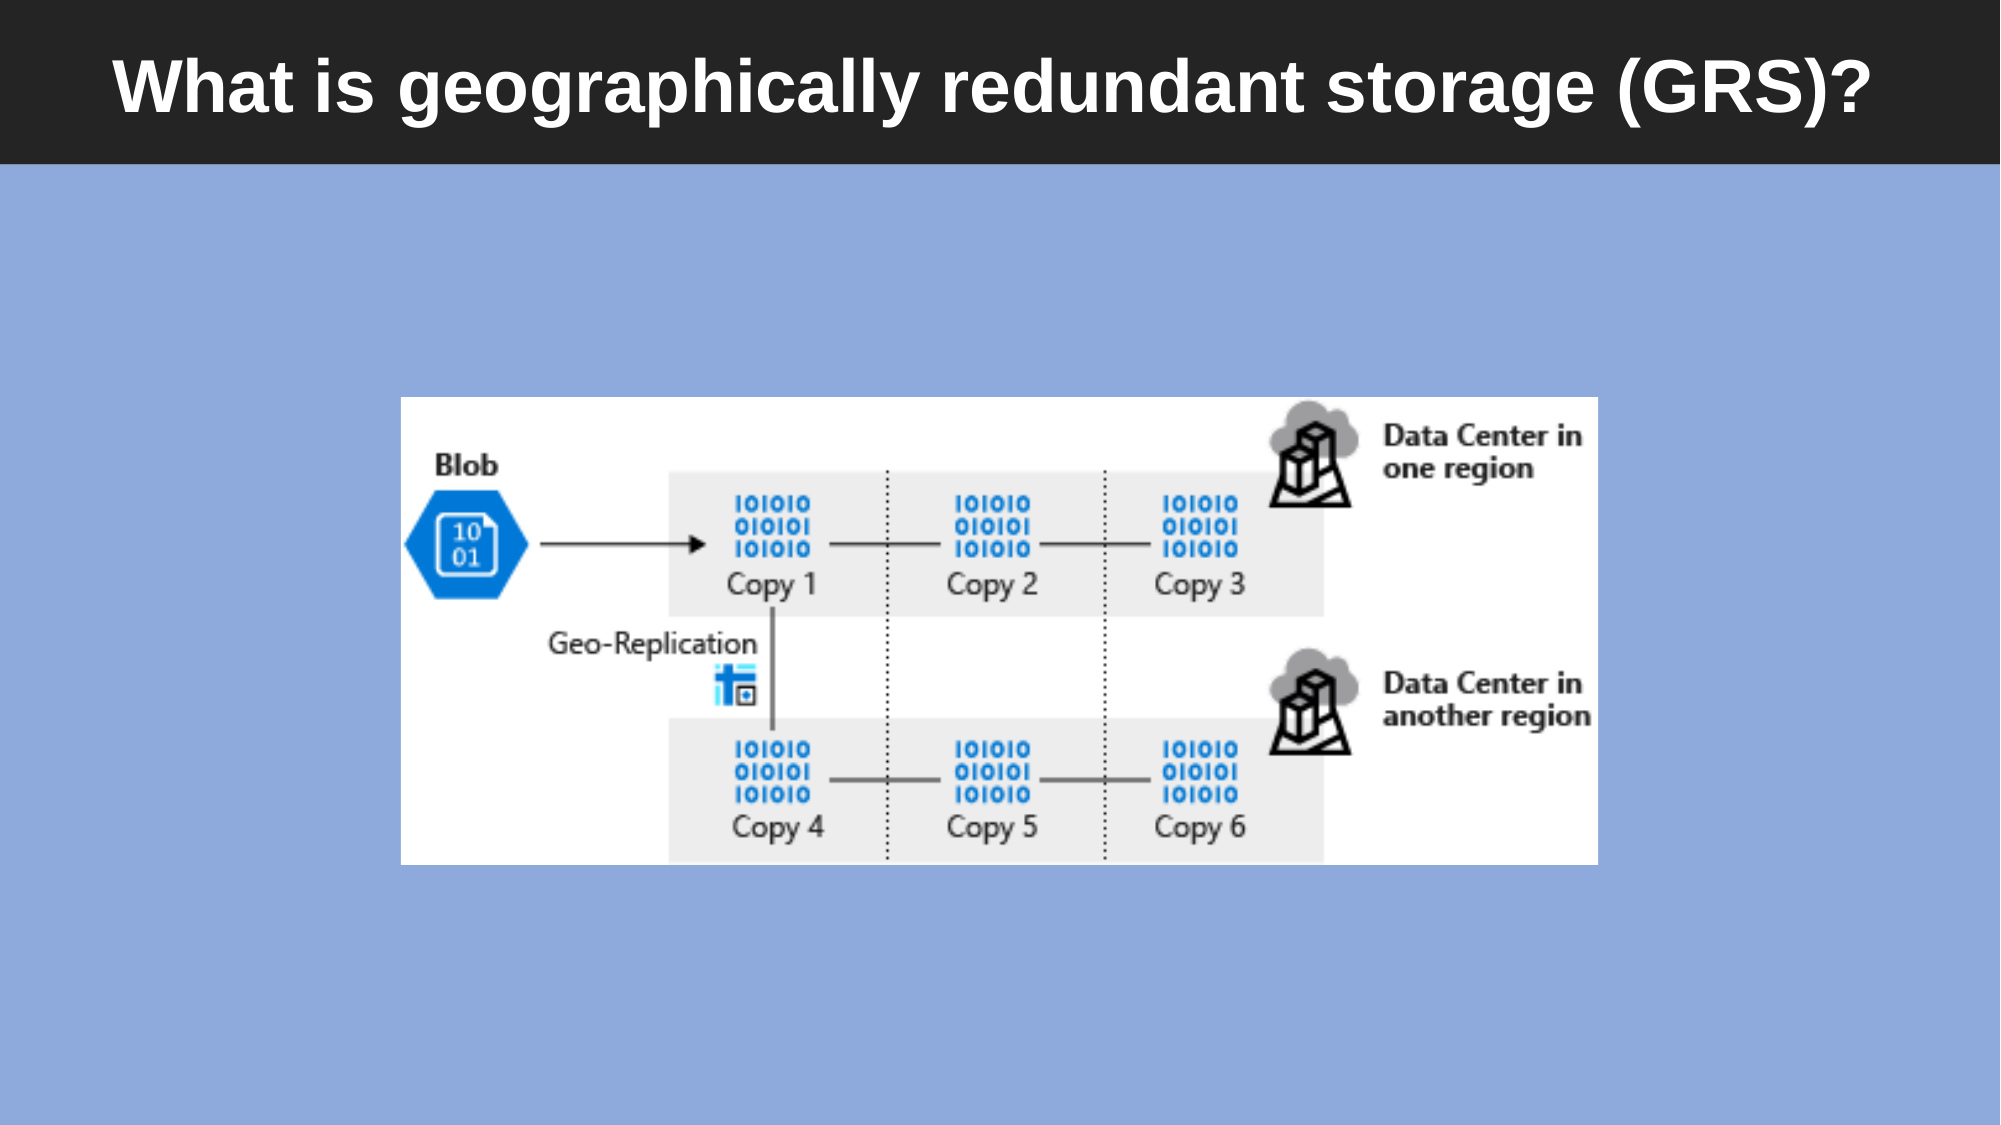

# What is geographically redundant storage (GRS)?